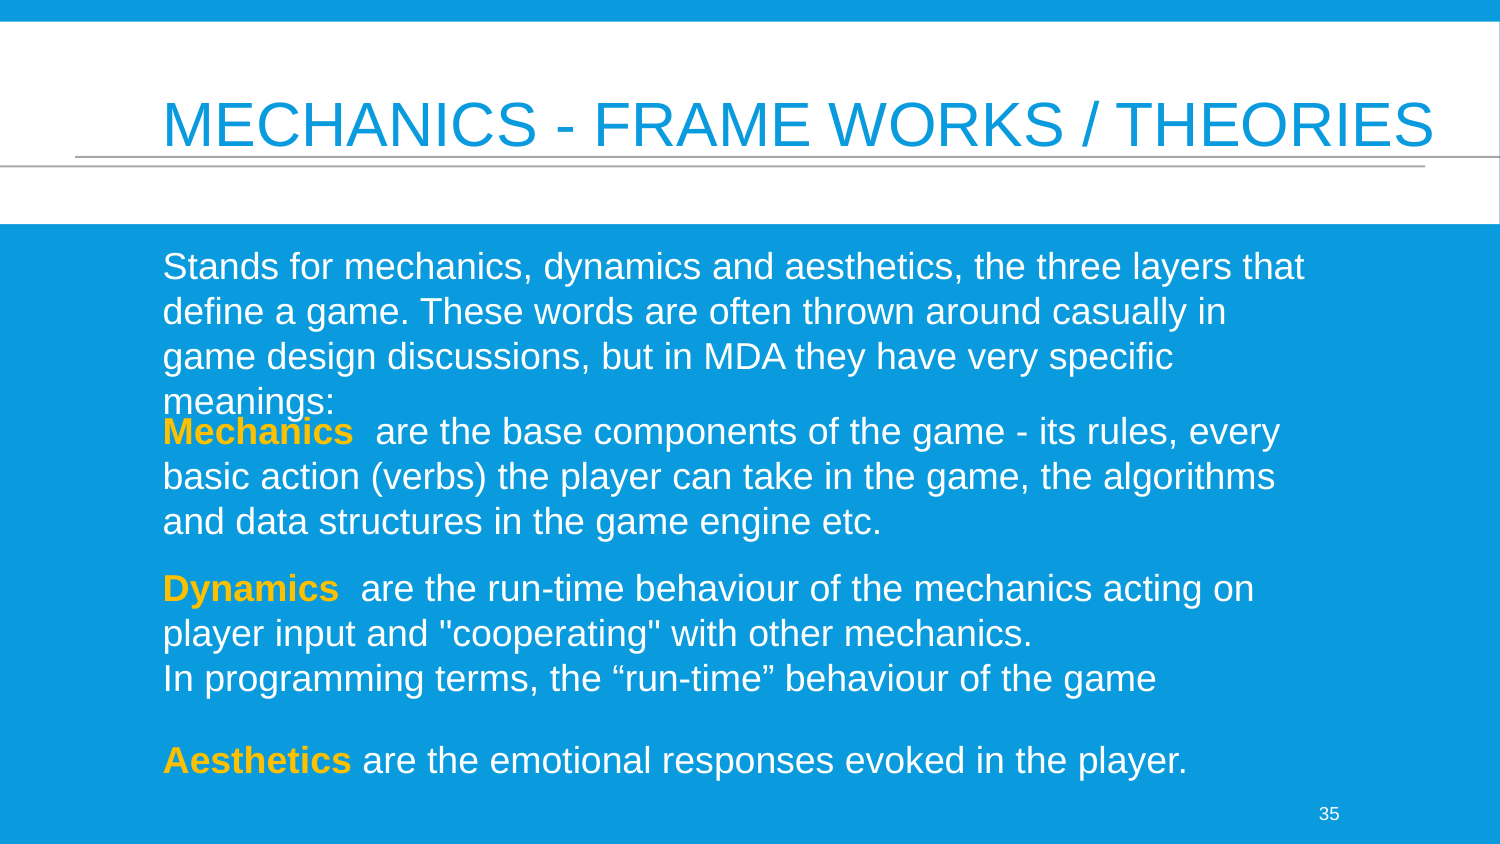

# Mechanics - frame works / Theories
Stands for mechanics, dynamics and aesthetics, the three layers that define a game. These words are often thrown around casually in game design discussions, but in MDA they have very specific meanings:
Mechanics  are the base components of the game - its rules, every basic action (verbs) the player can take in the game, the algorithms and data structures in the game engine etc.

Dynamics  are the run-time behaviour of the mechanics acting on player input and "cooperating" with other mechanics.
In programming terms, the “run-time” behaviour of the game
Aesthetics are the emotional responses evoked in the player.

35